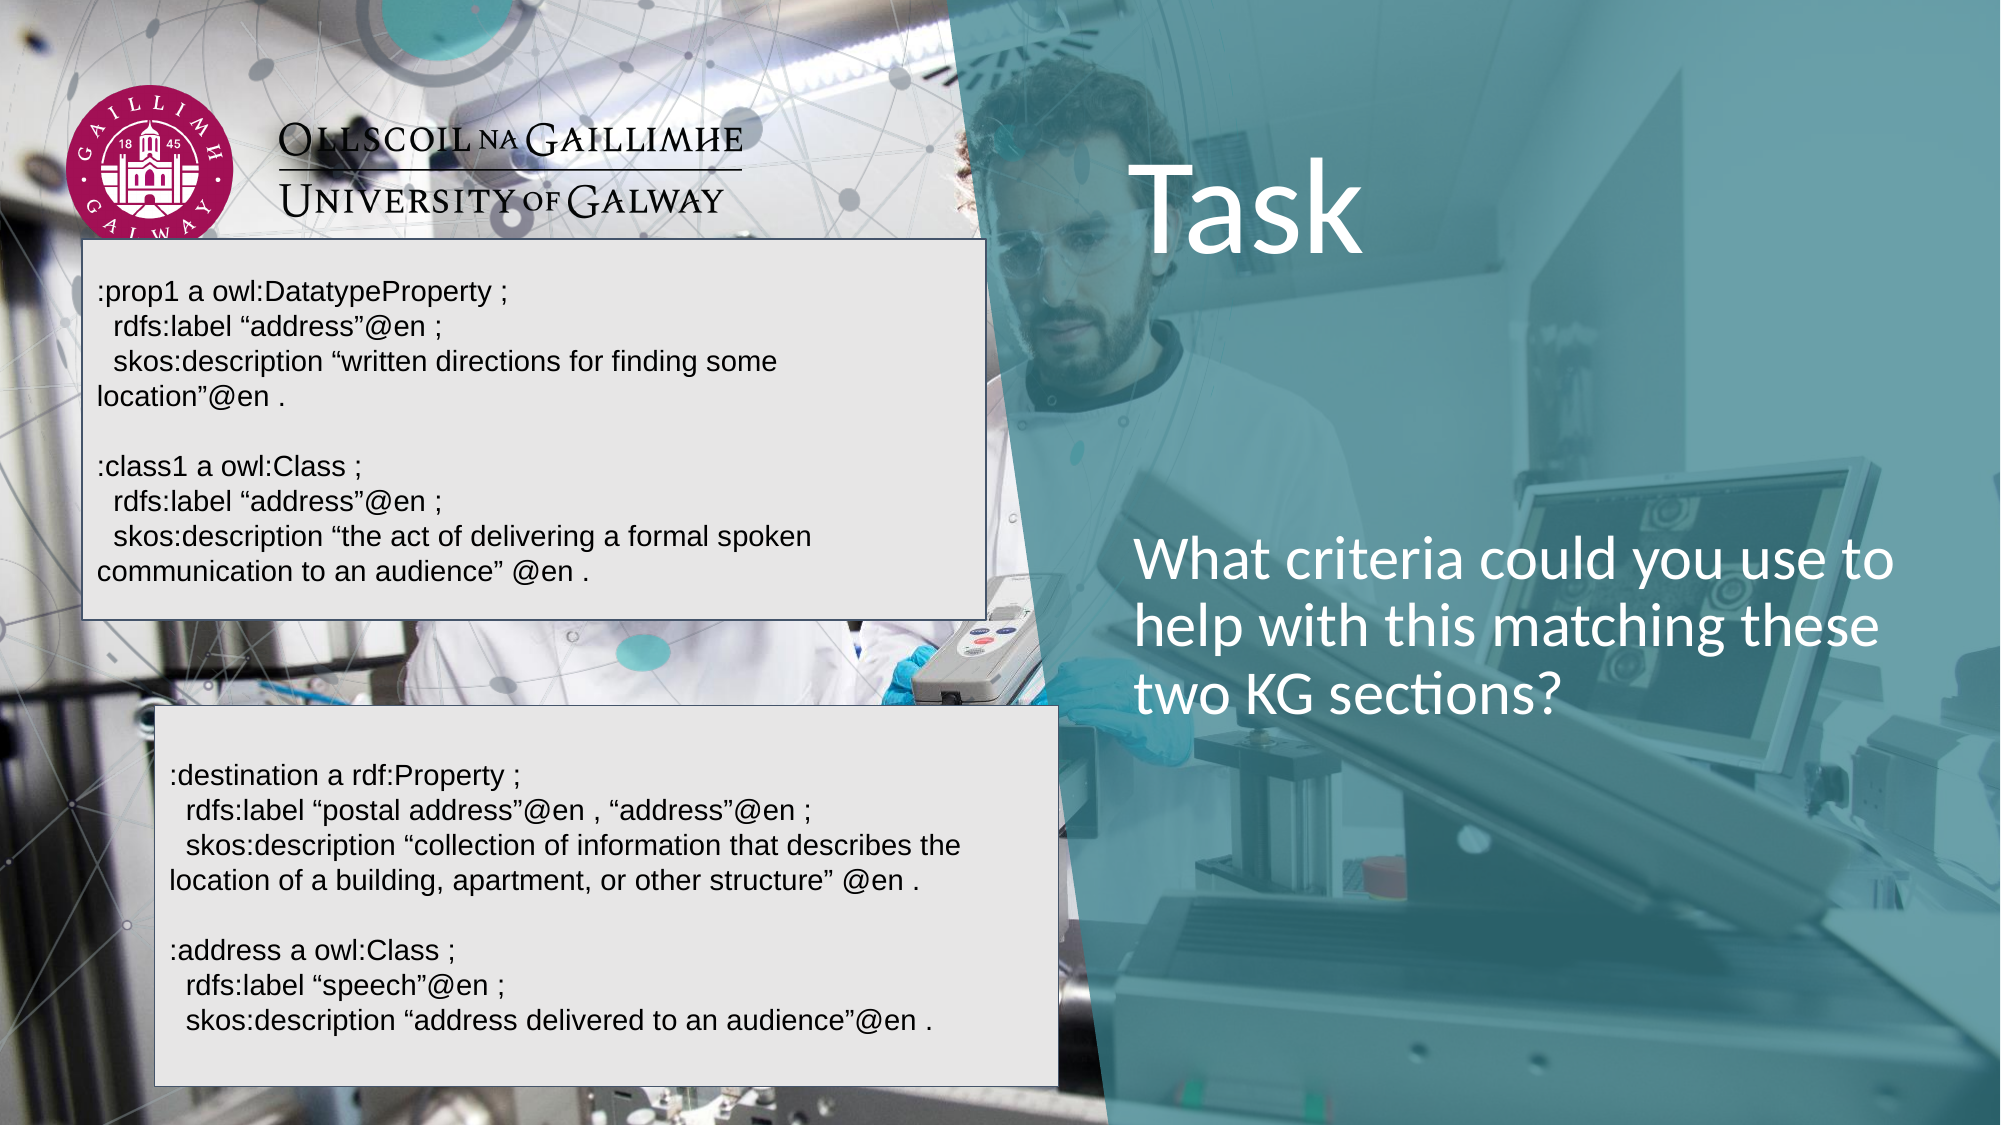

# Task
:prop1 a owl:DatatypeProperty ;
  rdfs:label “address”@en ;
  skos:description “written directions for finding some location”@en .

:class1 a owl:Class ;
  rdfs:label “address”@en ;
  skos:description “the act of delivering a formal spoken communication to an audience” @en .
What criteria could you use to help with this matching these two KG sections?
:destination a rdf:Property ;
  rdfs:label “postal address”@en , “address”@en ;
  skos:description “collection of information that describes the location of a building, apartment, or other structure” @en .

:address a owl:Class ;
  rdfs:label “speech”@en ;
  skos:description “address delivered to an audience”@en .